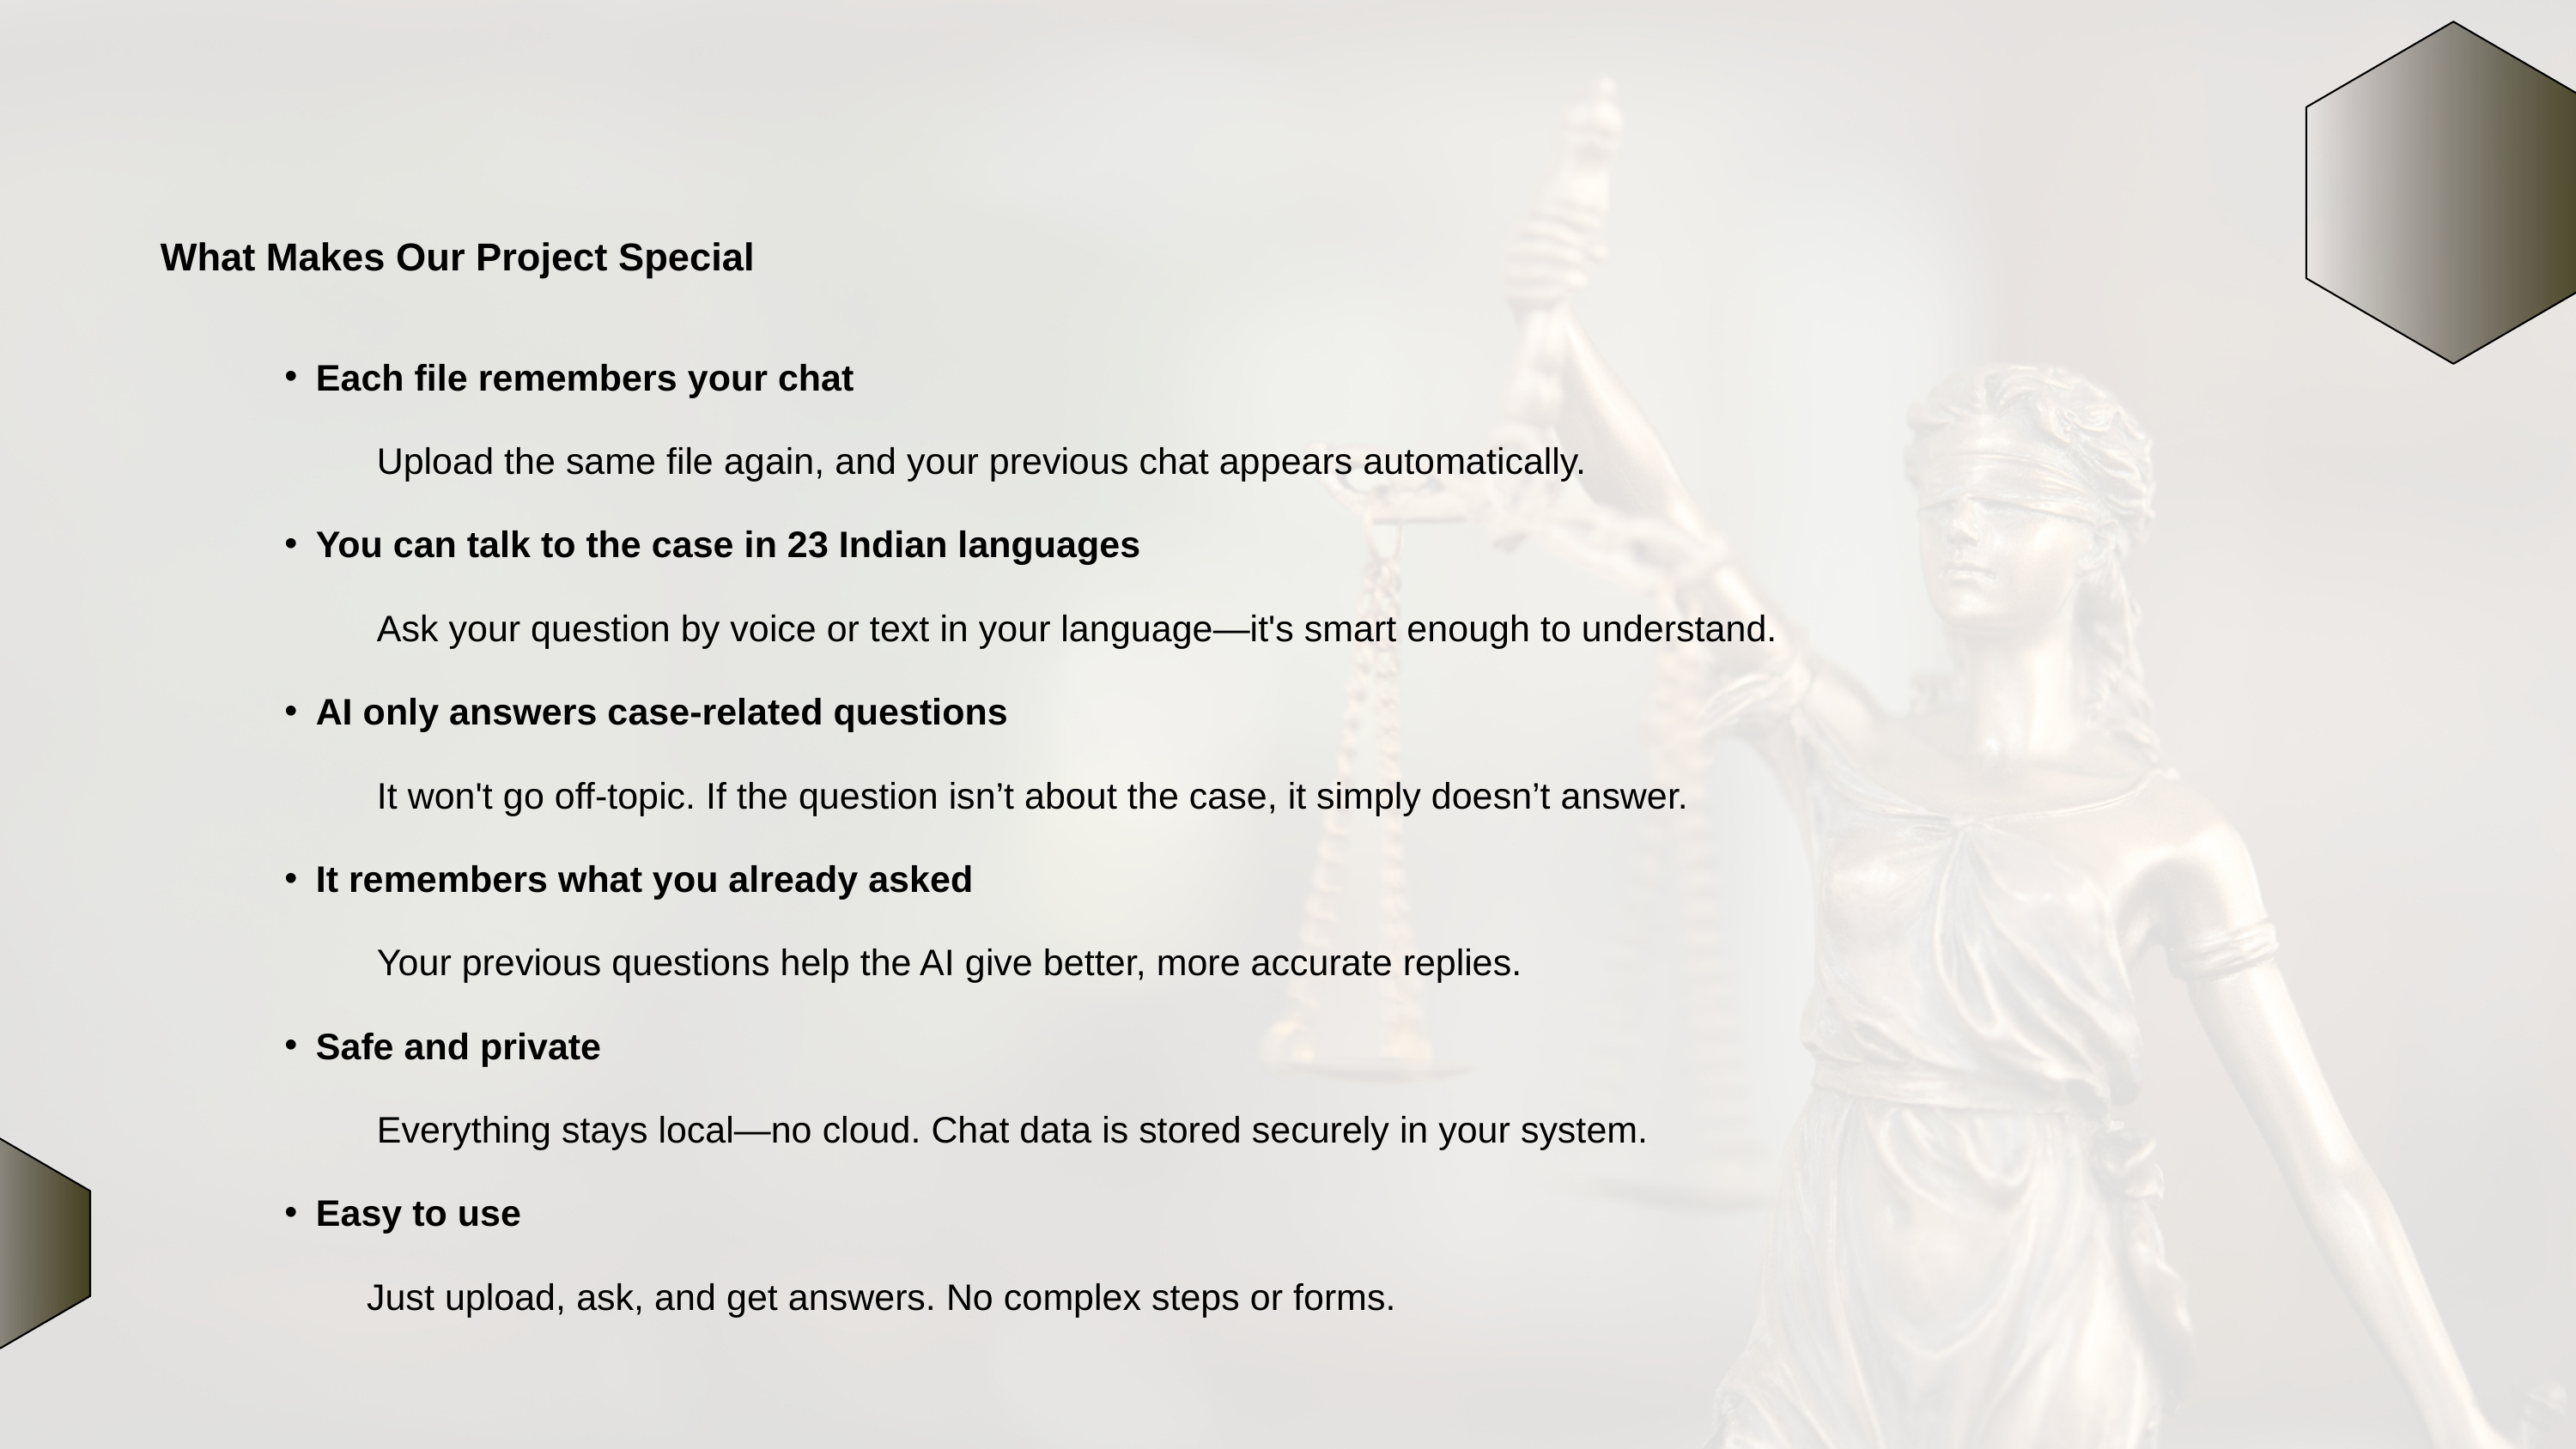

Each file remembers your chat
            Upload the same file again, and your previous chat appears automatically.
You can talk to the case in 23 Indian languages
            Ask your question by voice or text in your language—it's smart enough to understand.
AI only answers case-related questions
            It won't go off-topic. If the question isn’t about the case, it simply doesn’t answer.
It remembers what you already asked
            Your previous questions help the AI give better, more accurate replies.
Safe and private
            Everything stays local—no cloud. Chat data is stored securely in your system.
Easy to use
           Just upload, ask, and get answers. No complex steps or forms.

What Makes Our Project Special